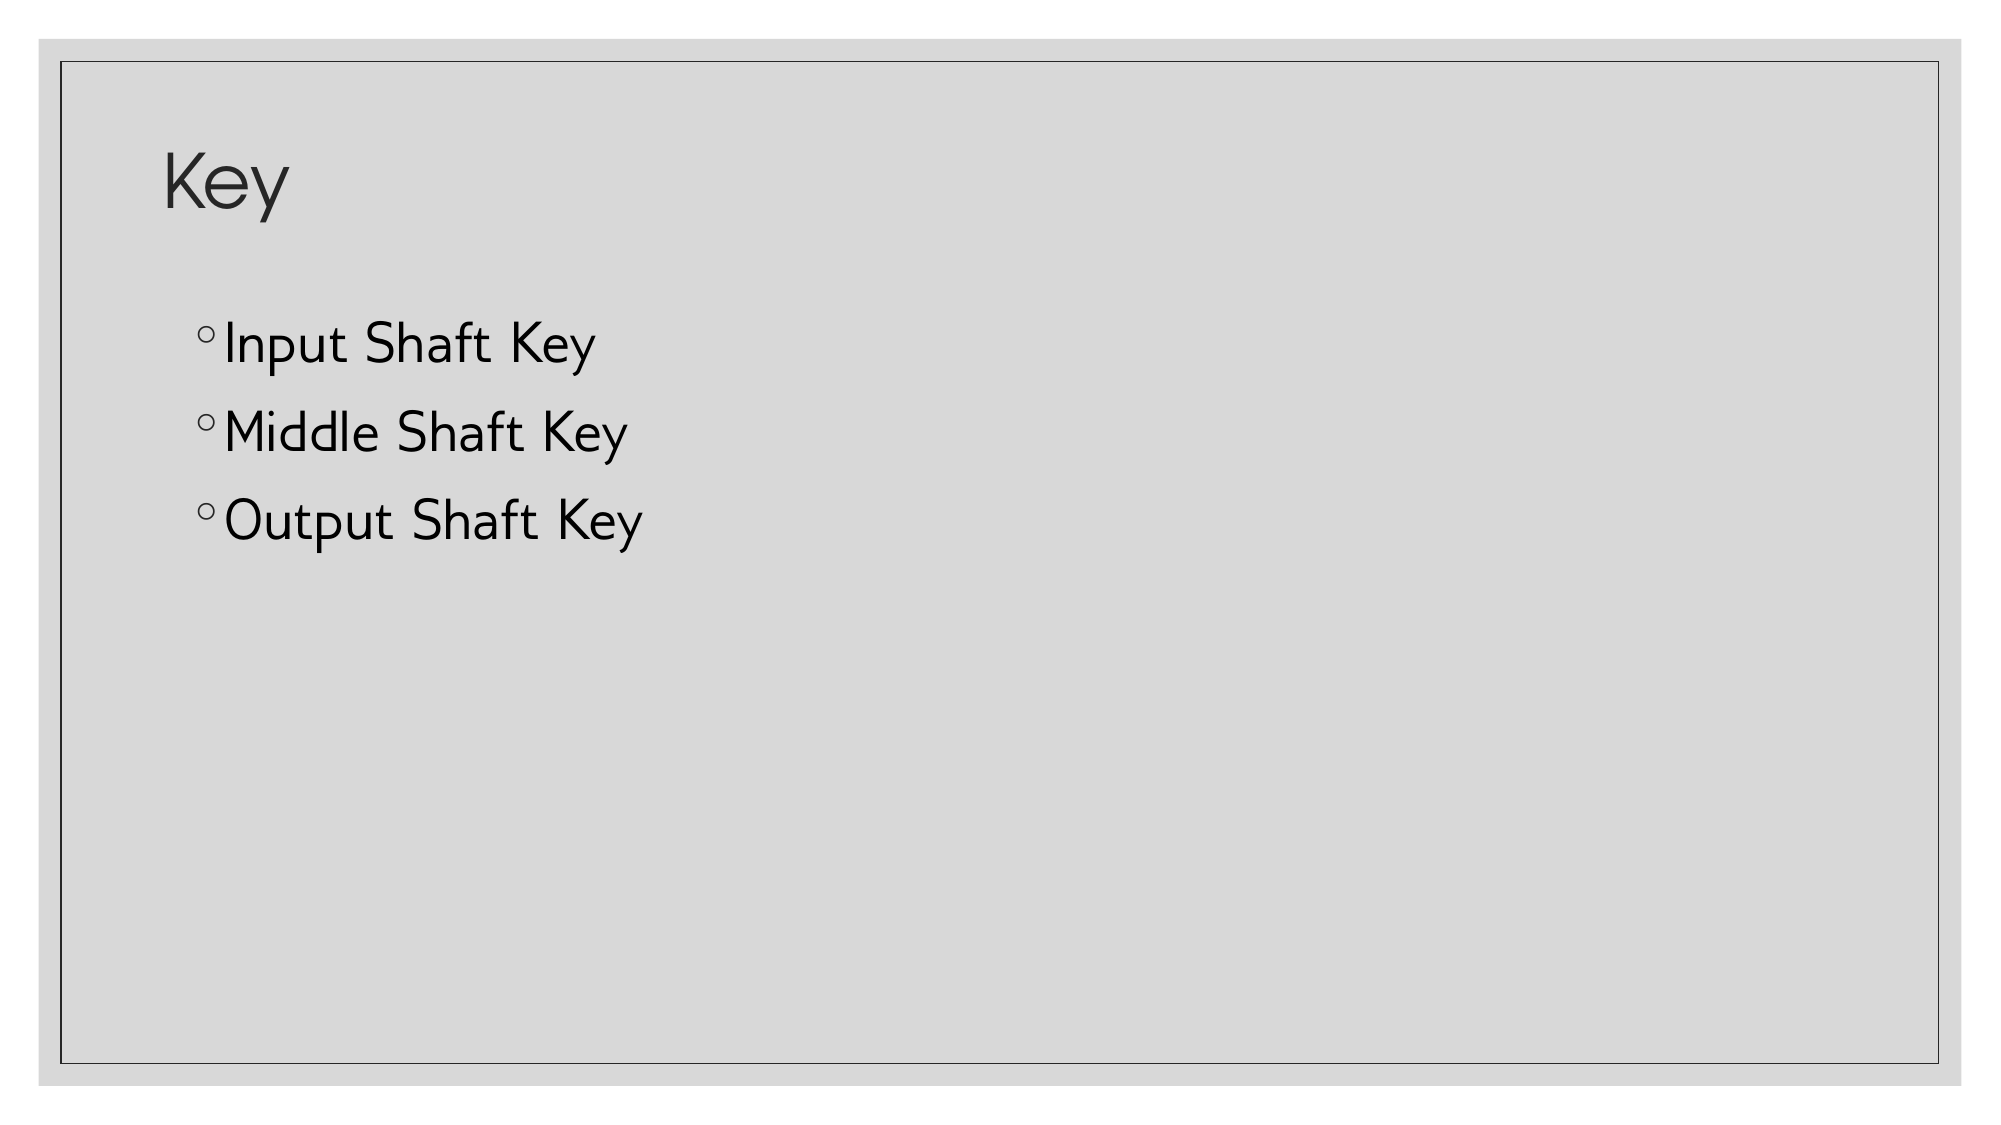

# Key
Input Shaft Key
Middle Shaft Key
Output Shaft Key